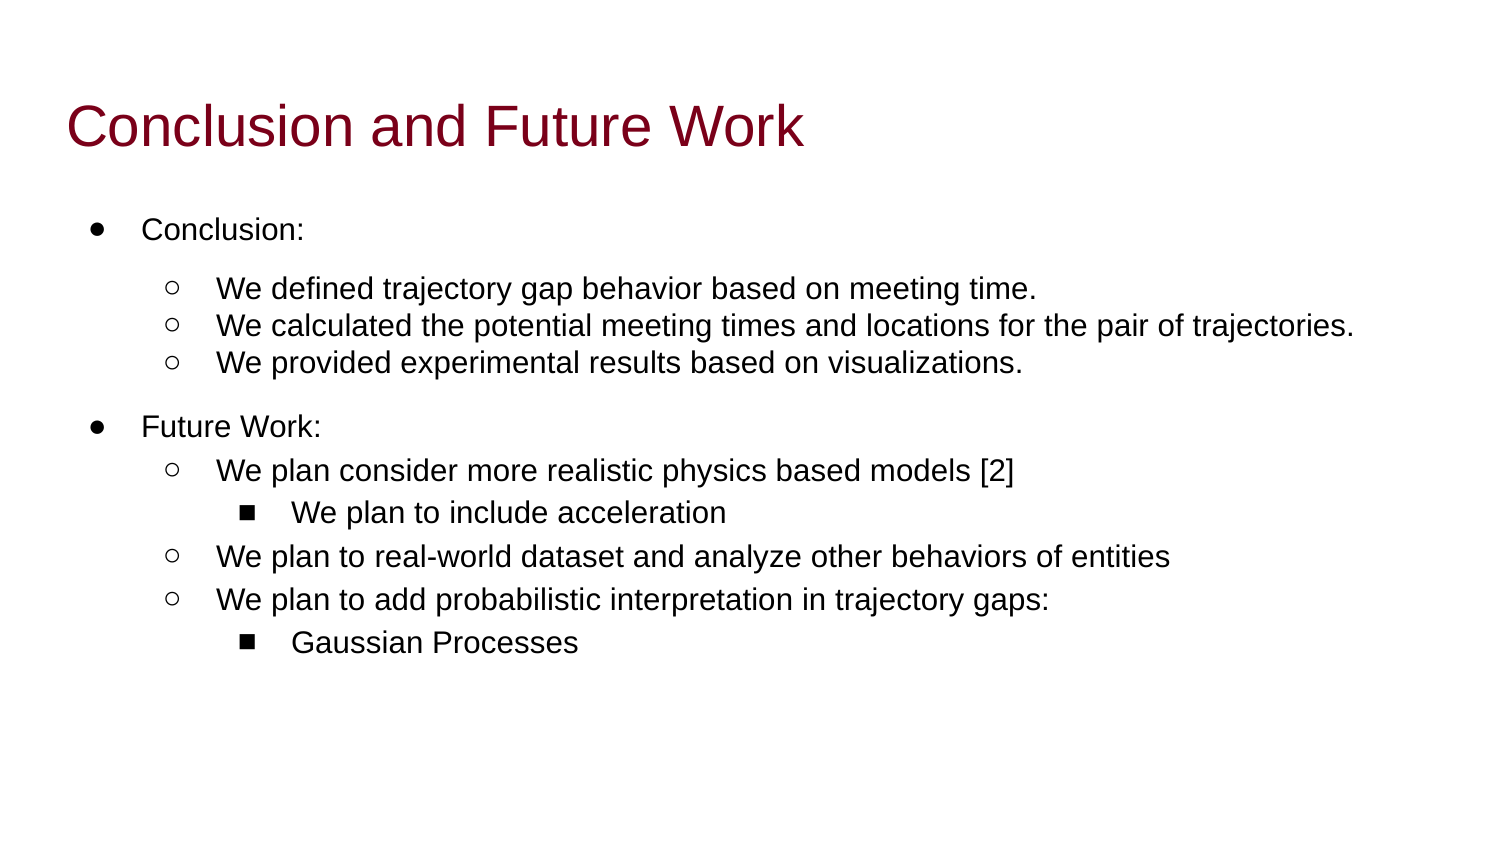

# Conclusion and Future Work
Conclusion:
We defined trajectory gap behavior based on meeting time.
We calculated the potential meeting times and locations for the pair of trajectories.
We provided experimental results based on visualizations.
Future Work:
We plan consider more realistic physics based models [2]
We plan to include acceleration
We plan to real-world dataset and analyze other behaviors of entities
We plan to add probabilistic interpretation in trajectory gaps:
Gaussian Processes